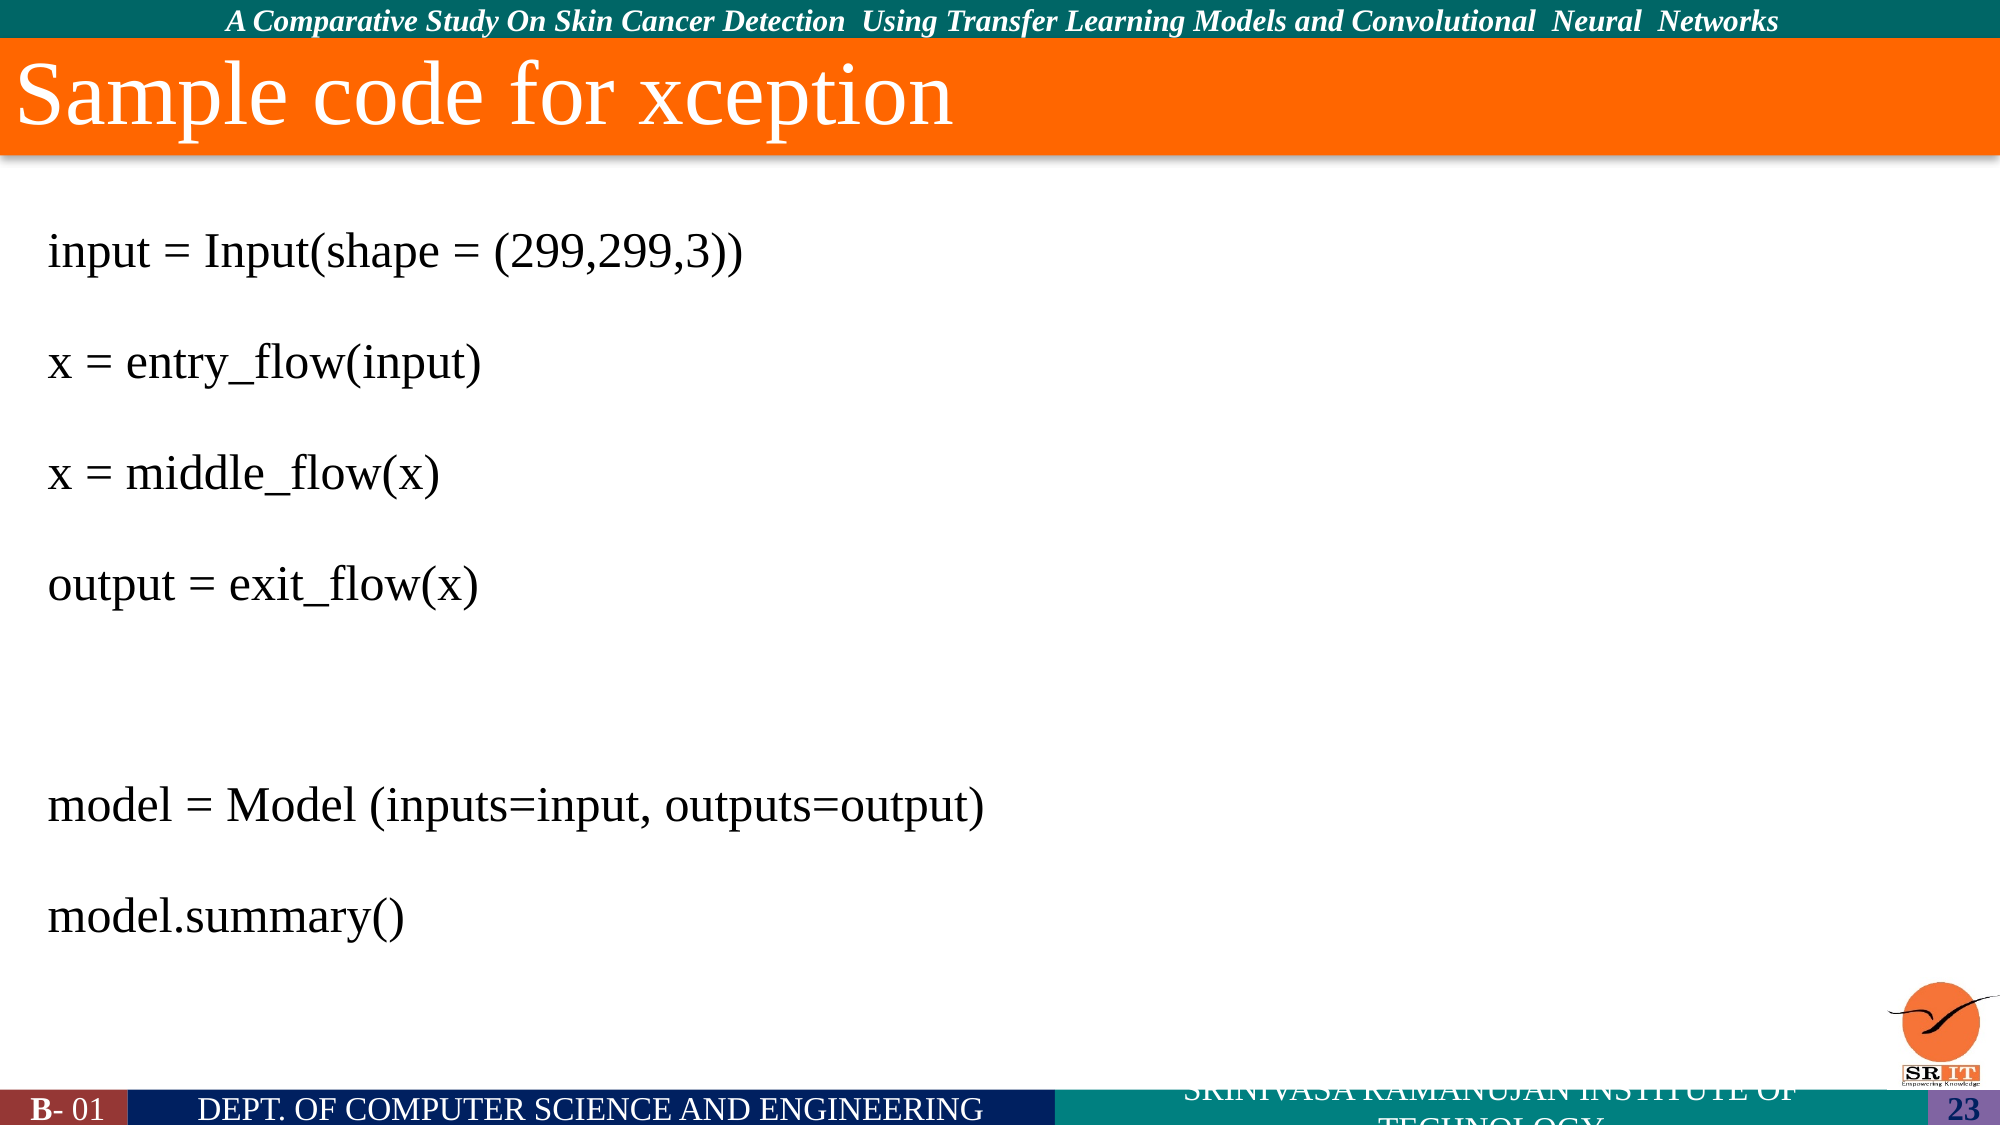

# Sample code for xception
input = Input(shape = (299,299,3))
x = entry_flow(input)
x = middle_flow(x)
output = exit_flow(x)

model = Model (inputs=input, outputs=output)
model.summary()